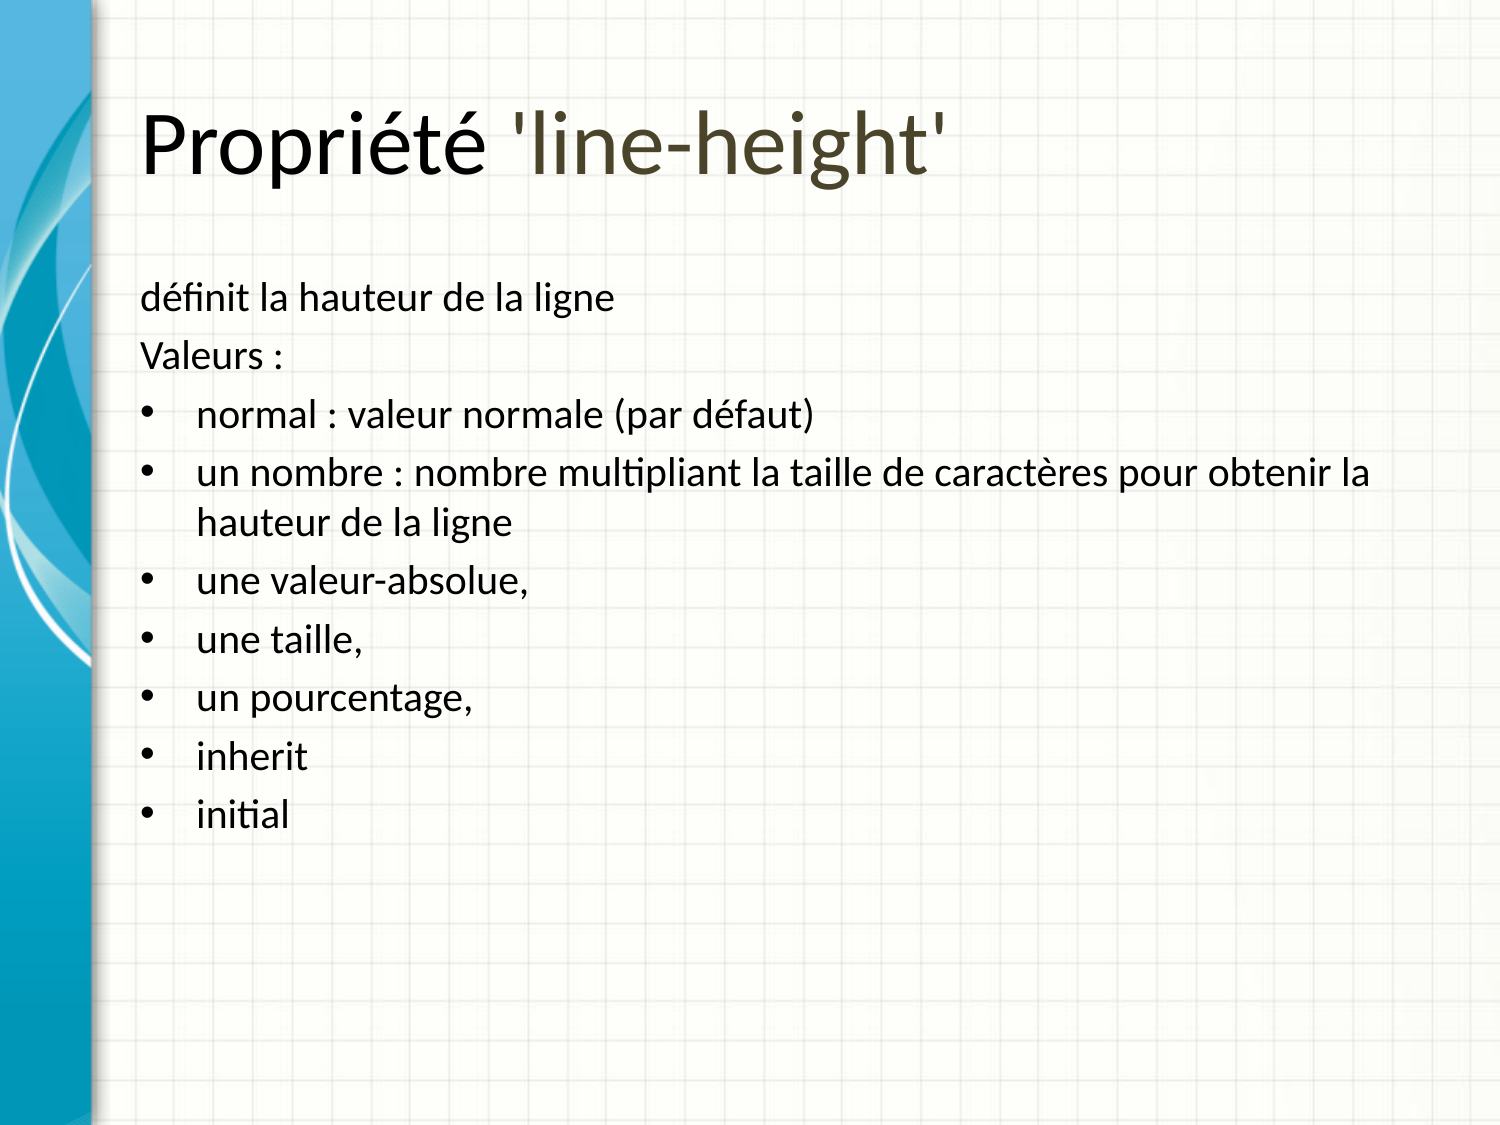

# Propriété 'line-height'
définit la hauteur de la ligne
Valeurs :
normal : valeur normale (par défaut)
un nombre : nombre multipliant la taille de caractères pour obtenir la hauteur de la ligne
une valeur-absolue,
une taille,
un pourcentage,
inherit
initial